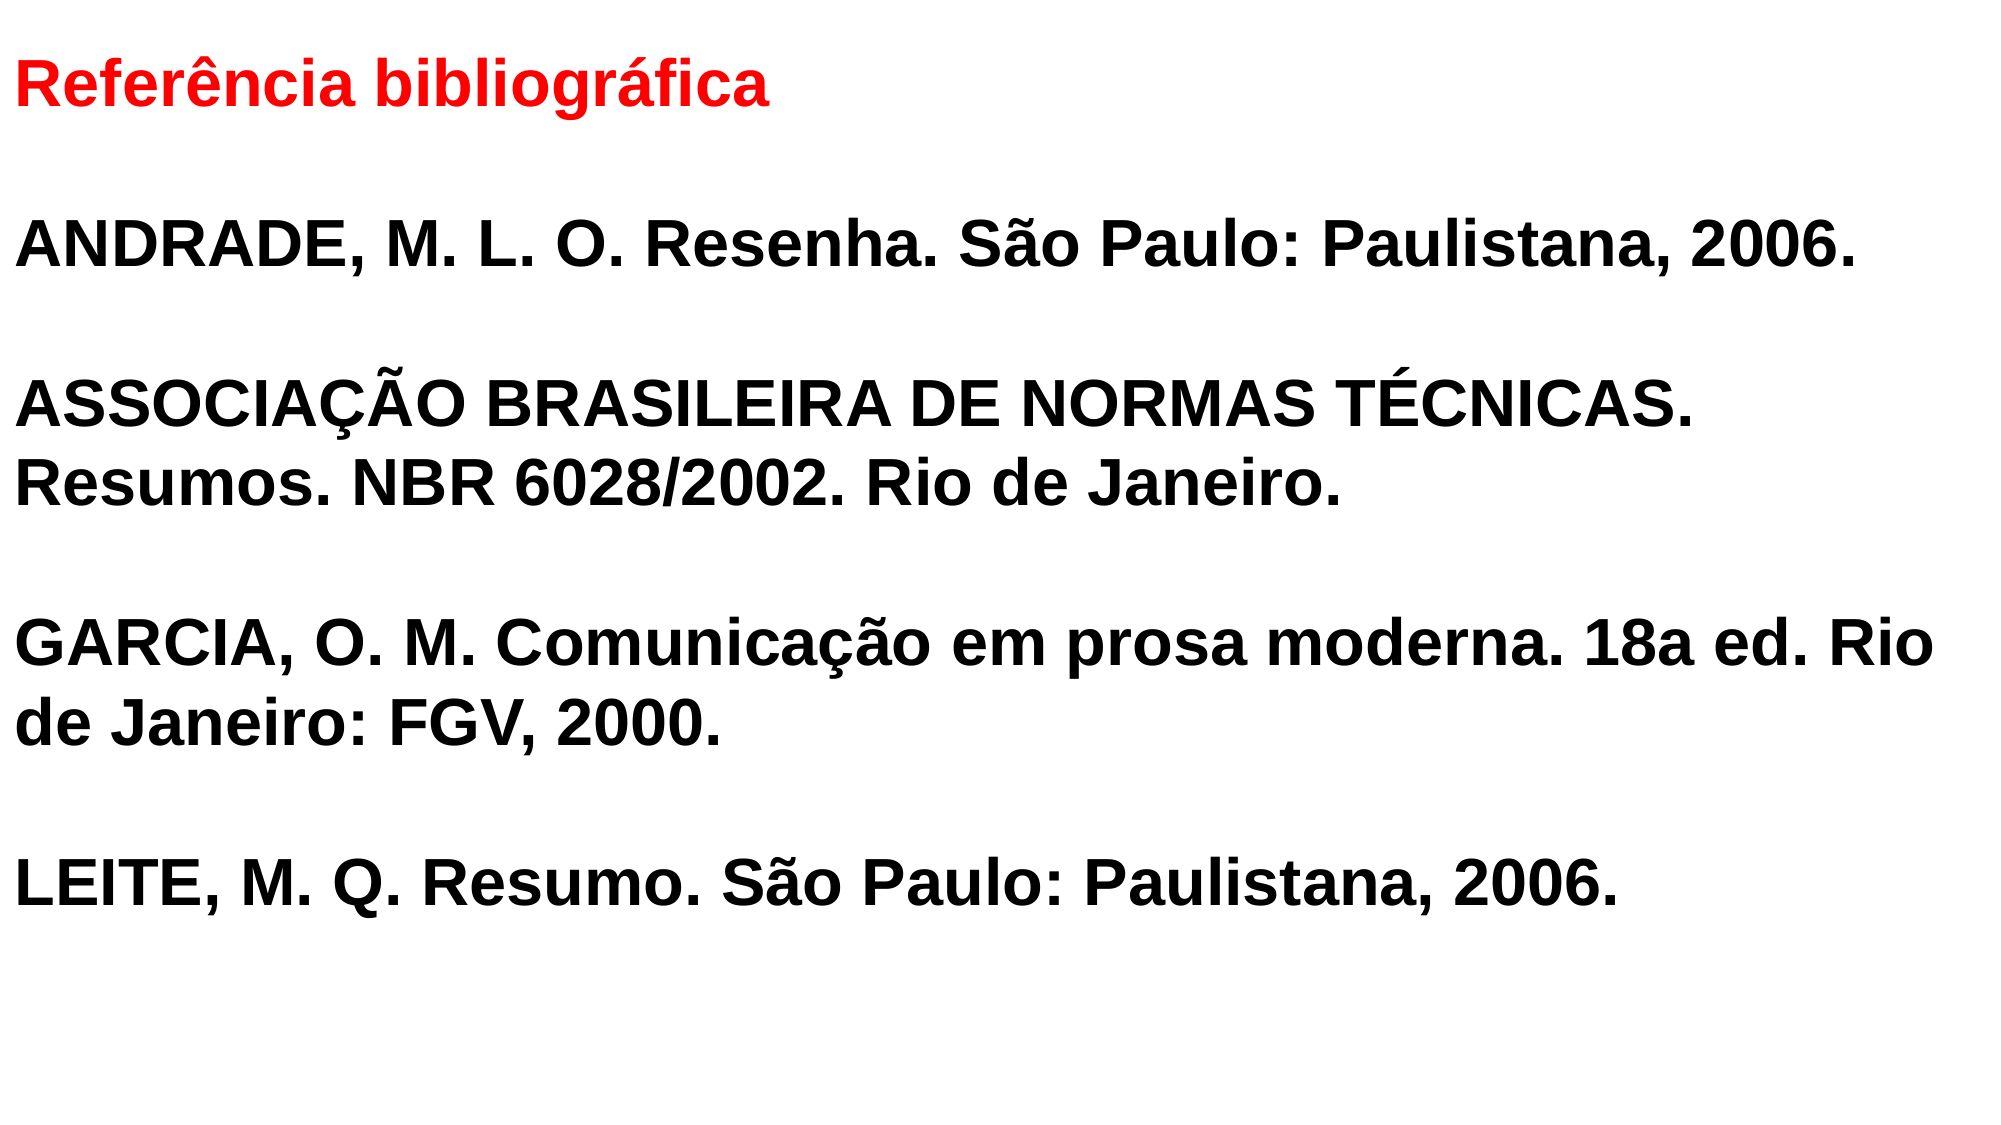

Referência bibliográfica

ANDRADE, M. L. O. Resenha. São Paulo: Paulistana, 2006.

ASSOCIAÇÃO BRASILEIRA DE NORMAS TÉCNICAS. Resumos. NBR 6028/2002. Rio de Janeiro.

GARCIA, O. M. Comunicação em prosa moderna. 18a ed. Rio de Janeiro: FGV, 2000.

LEITE, M. Q. Resumo. São Paulo: Paulistana, 2006.